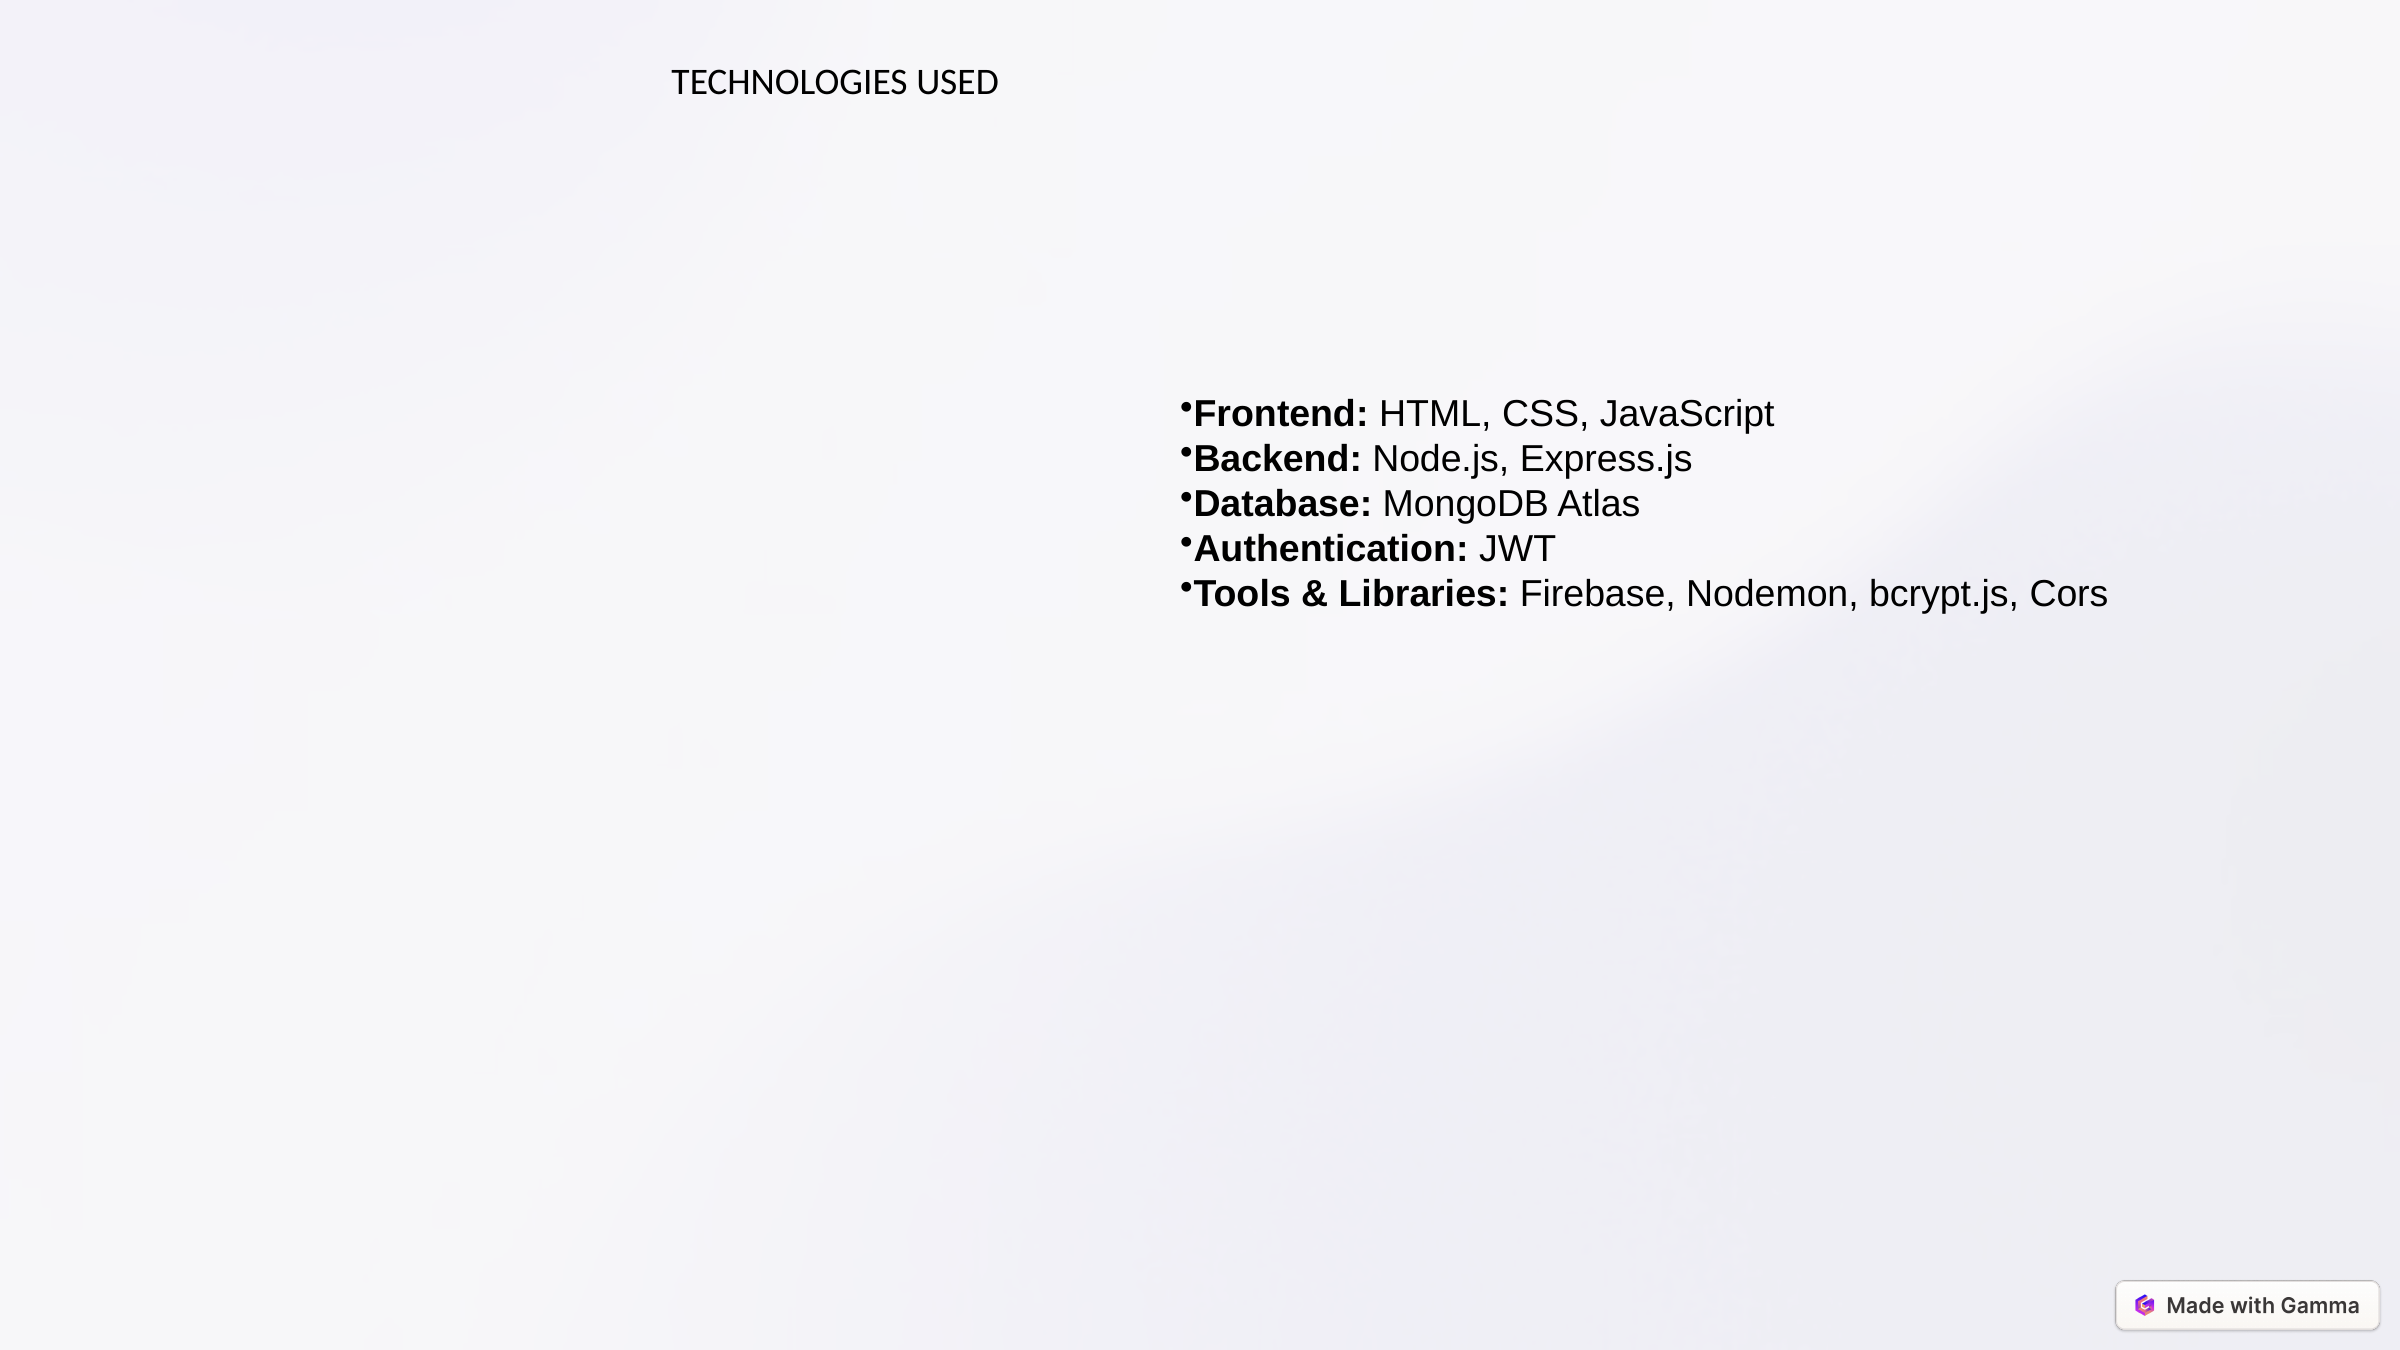

TECHNOLOGIES USED
Frontend: HTML, CSS, JavaScript
Backend: Node.js, Express.js
Database: MongoDB Atlas
Authentication: JWT
Tools & Libraries: Firebase, Nodemon, bcrypt.js, Cors